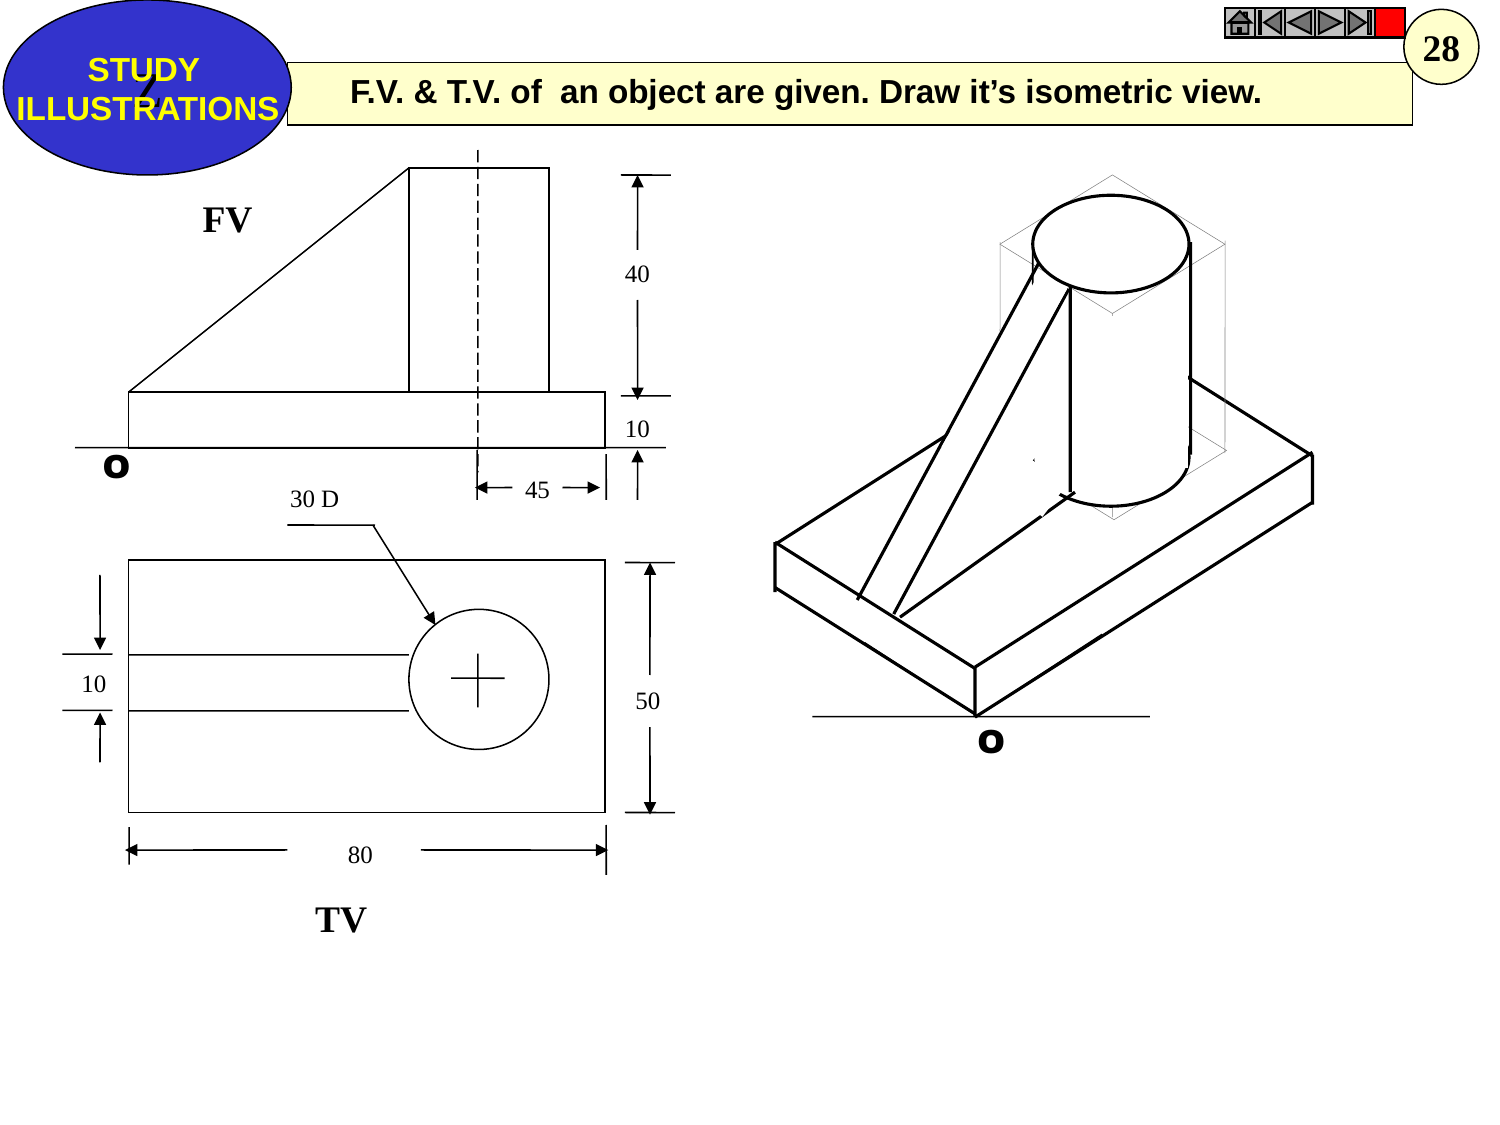

Z
STUDY
ILLUSTRATIONS

28

F.V. & T.V. of  an object are given. Draw it’s isometric view.

FV
40

10

45
30 D

10
50

80

TV
O

O